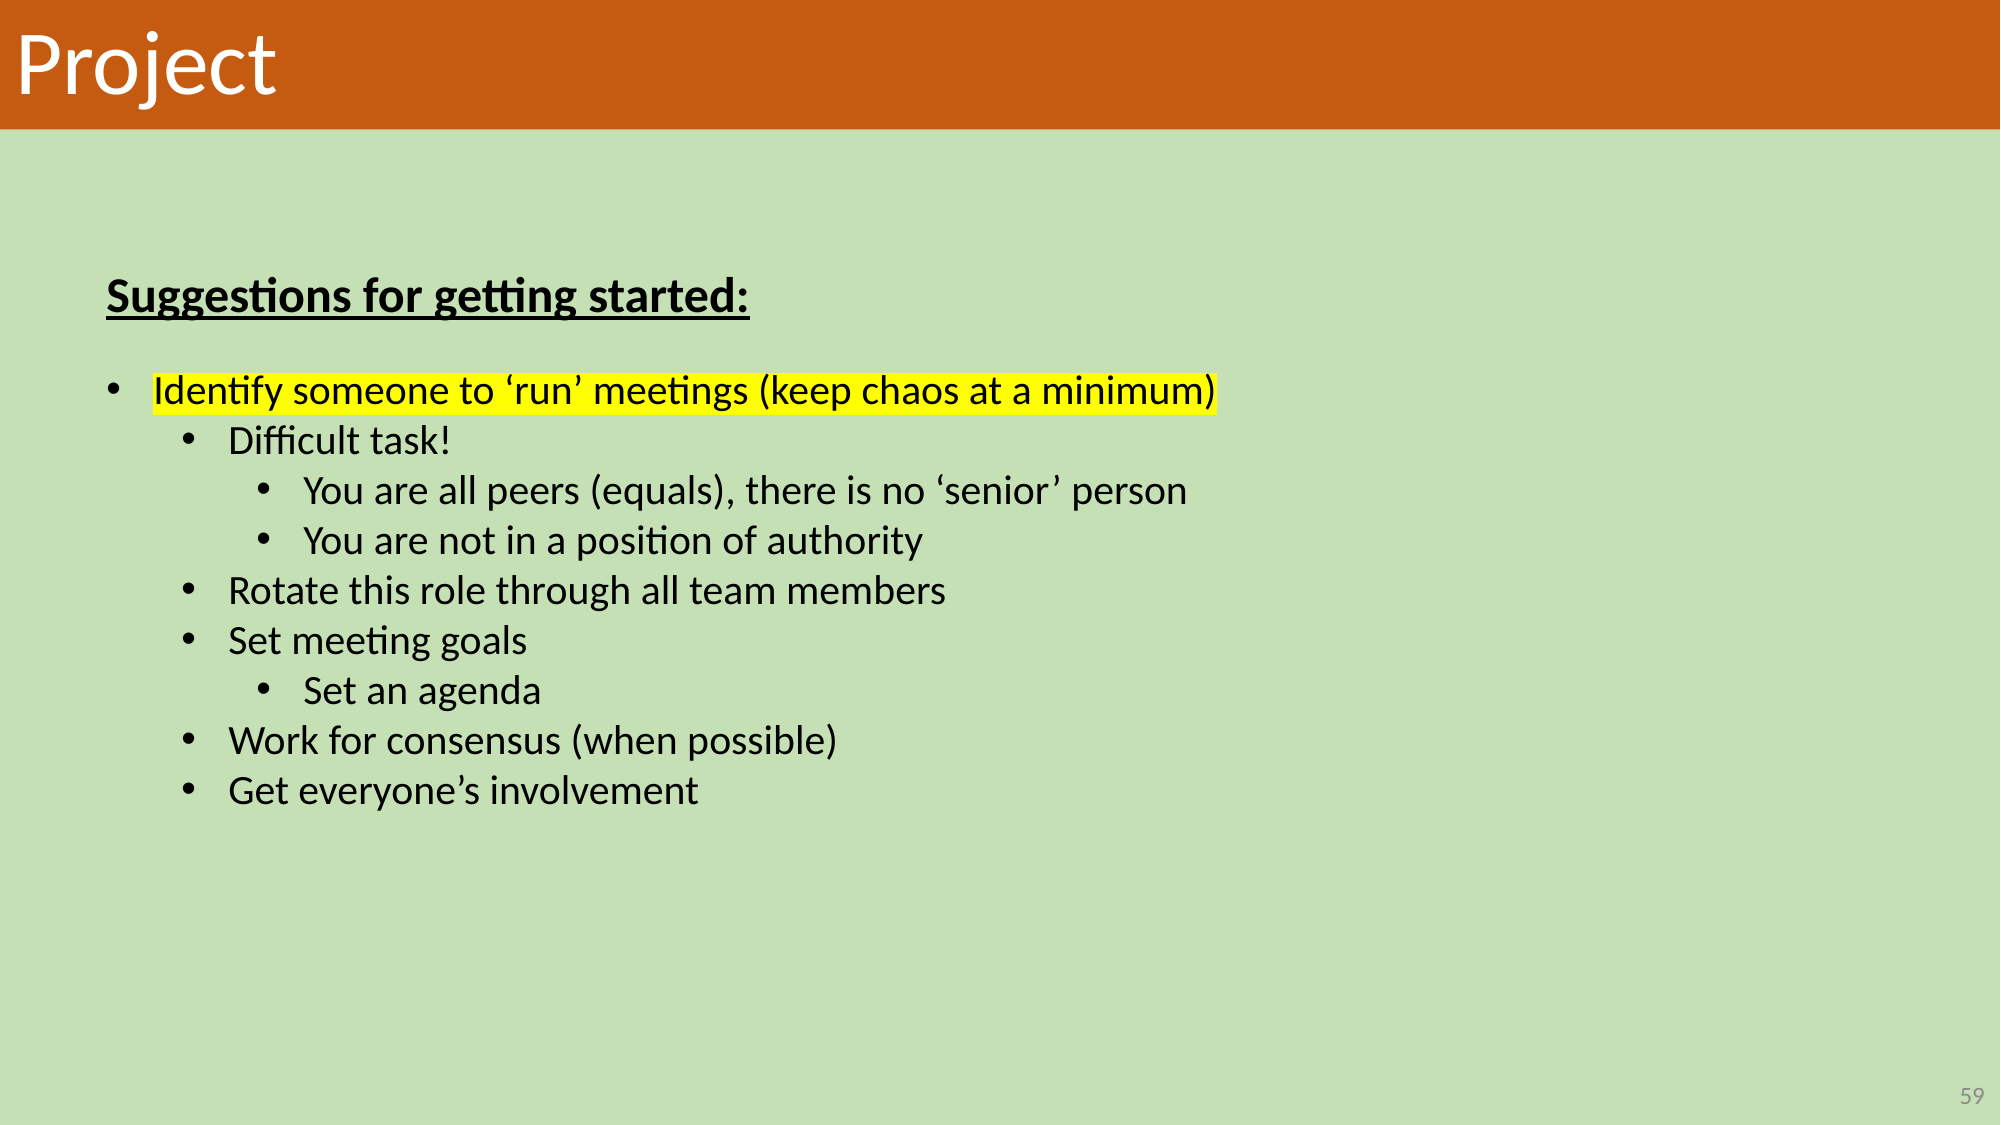

# Project
Suggestions for getting started:

Identify someone to ‘run’ meetings (keep chaos at a minimum)
Difficult task!
You are all peers (equals), there is no ‘senior’ person
You are not in a position of authority
Rotate this role through all team members
Set meeting goals
Set an agenda
Work for consensus (when possible)
Get everyone’s involvement
59